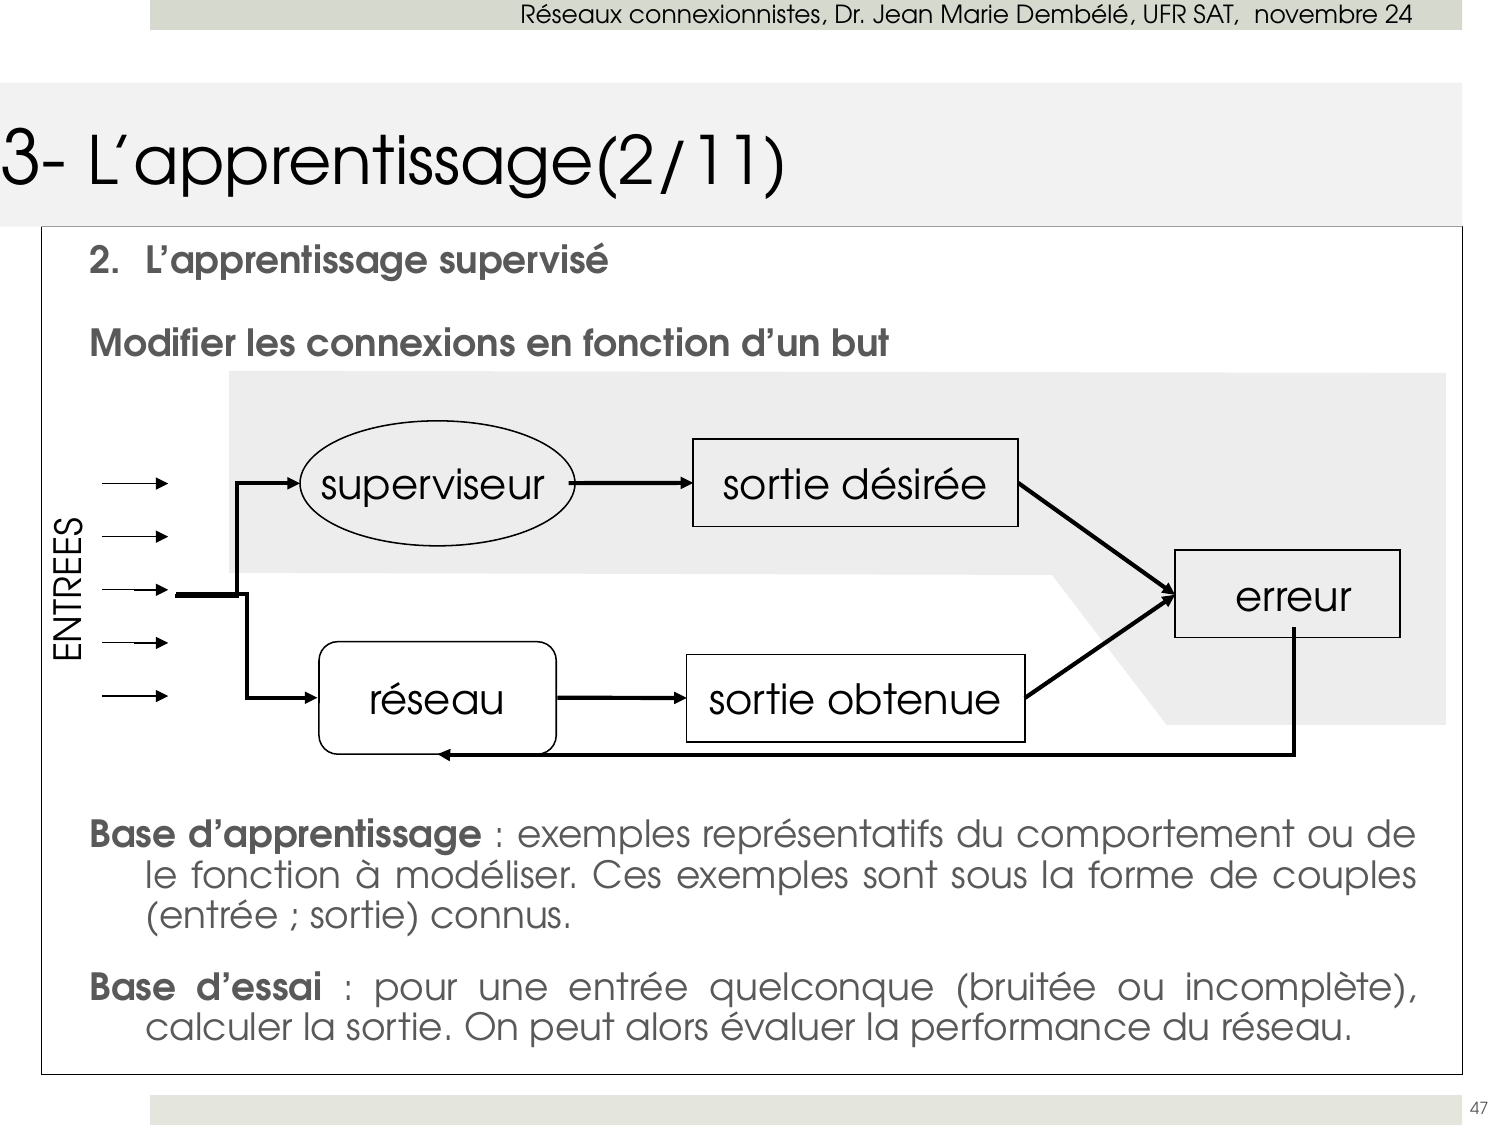

Réseaux connexionnistes, Dr. Jean Marie Dembélé, UFR SAT,  novembre 24
# 3- L’apprentissage(2/11)
L’apprentissage supervisé
Modifier les connexions en fonction d’un but

Base d’apprentissage : exemples représentatifs du comportement ou de le fonction à modéliser. Ces exemples sont sous la forme de couples (entrée ; sortie) connus.

Base d’essai : pour une entrée quelconque (bruitée ou incomplète), calculer la sortie. On peut alors évaluer la performance du réseau.

superviseur

sortie désirée
ENTREES

erreur

réseau

sortie obtenue
47